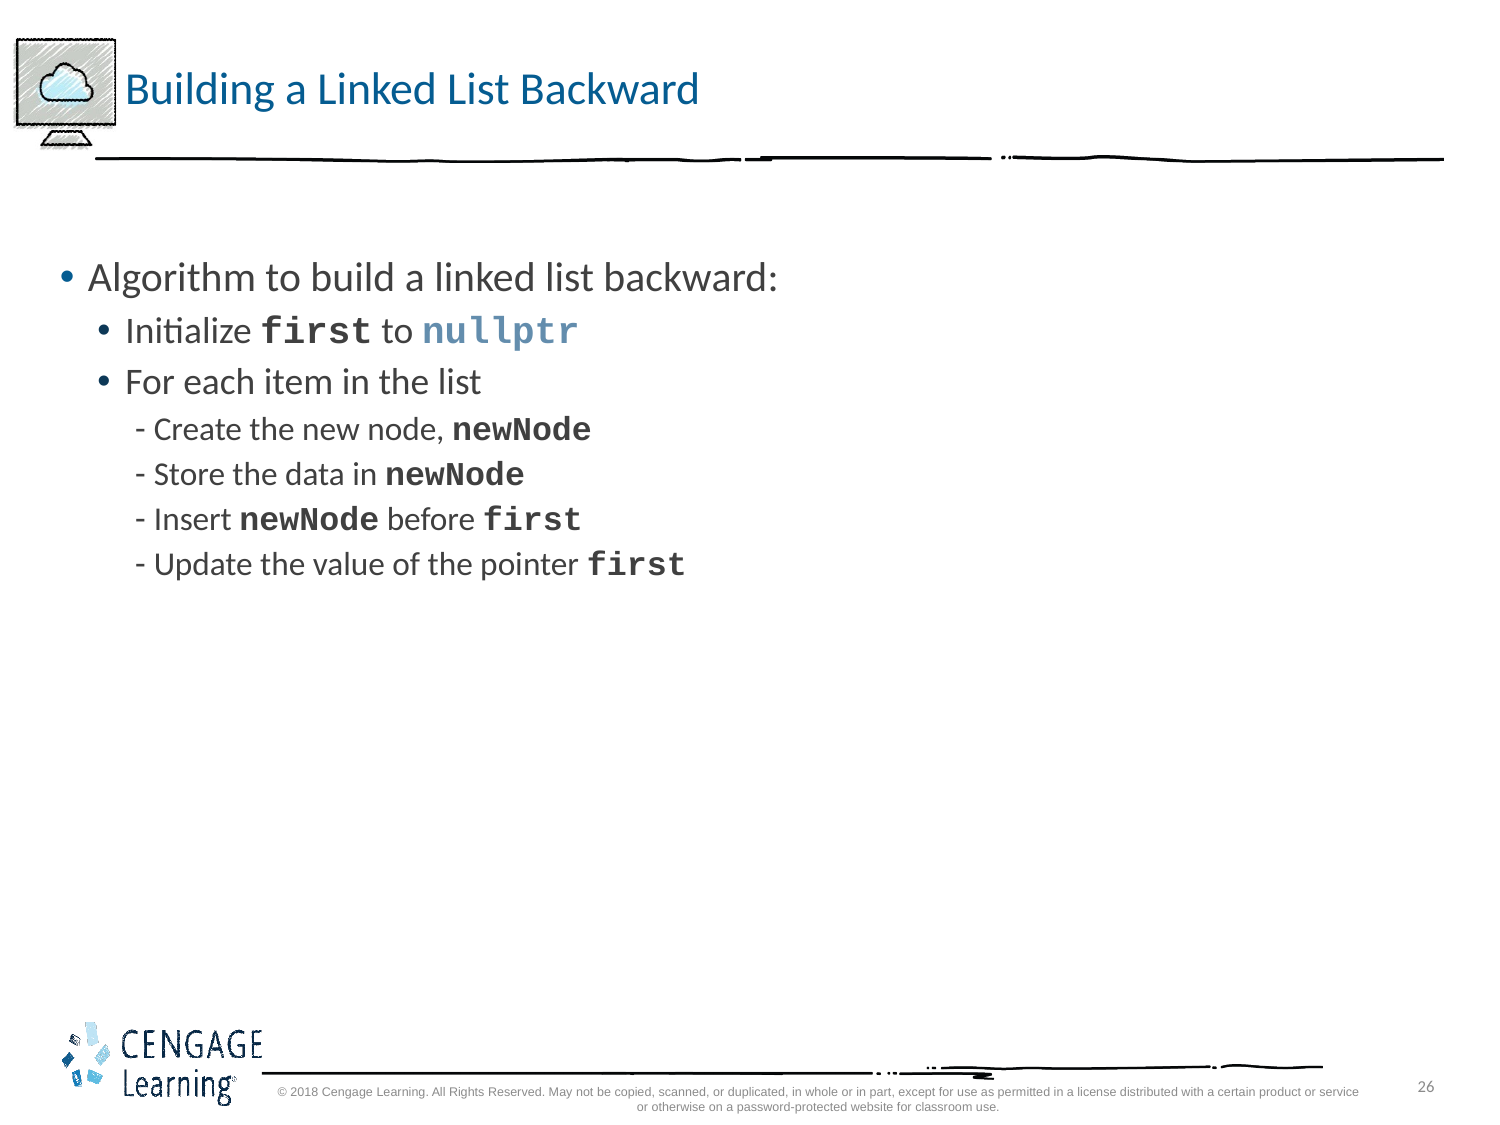

# Building a Linked List Backward
Algorithm to build a linked list backward:
Initialize first to nullptr
For each item in the list
Create the new node, newNode
Store the data in newNode
Insert newNode before first
Update the value of the pointer first
© 2018 Cengage Learning. All Rights Reserved. May not be copied, scanned, or duplicated, in whole or in part, except for use as permitted in a license distributed with a certain product or service or otherwise on a password-protected website for classroom use.